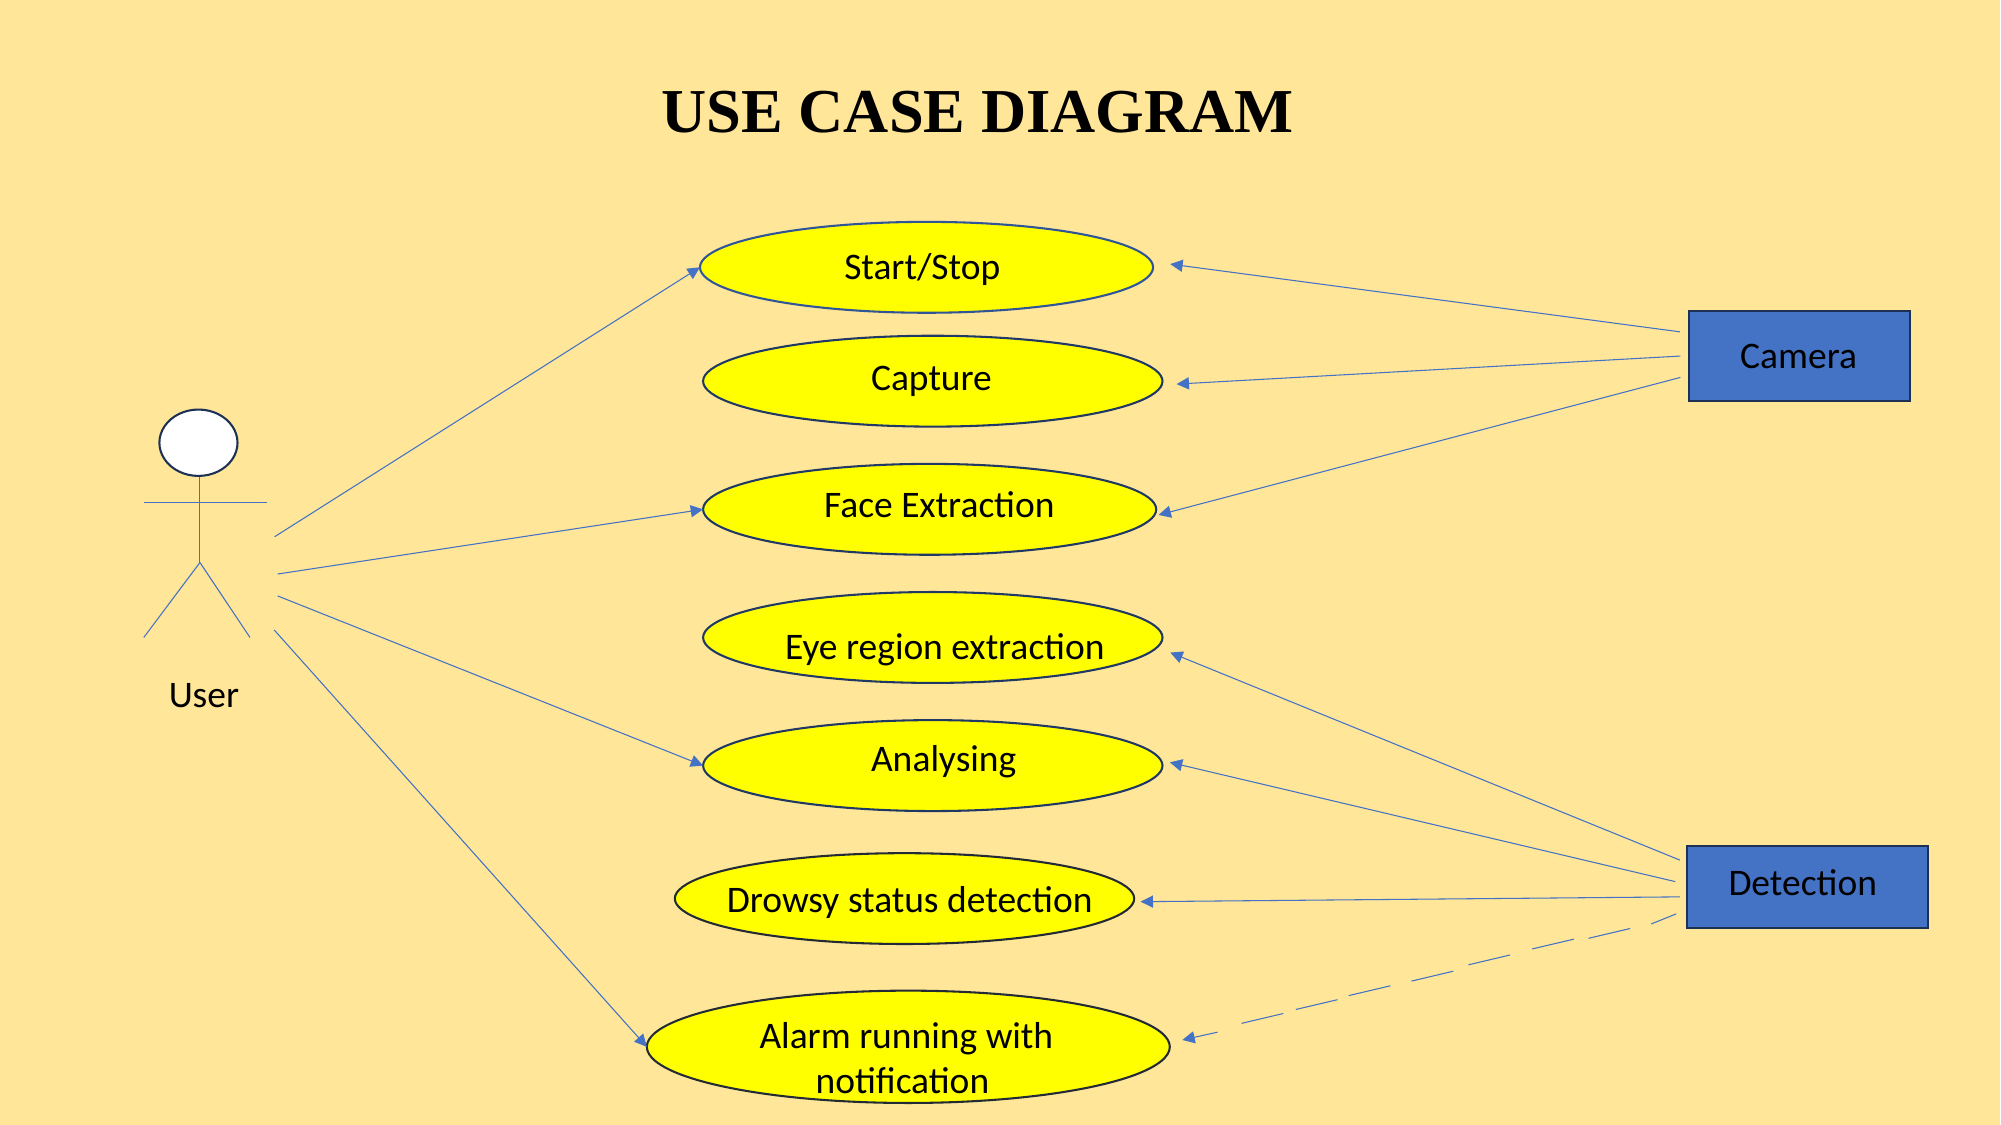

USE CASE DIAGRAM

Start/Stop

Camera

Capture

Face Extraction

Eye region extraction
User

Analysing

Detection

Drowsy status detection

Alarm running with notification